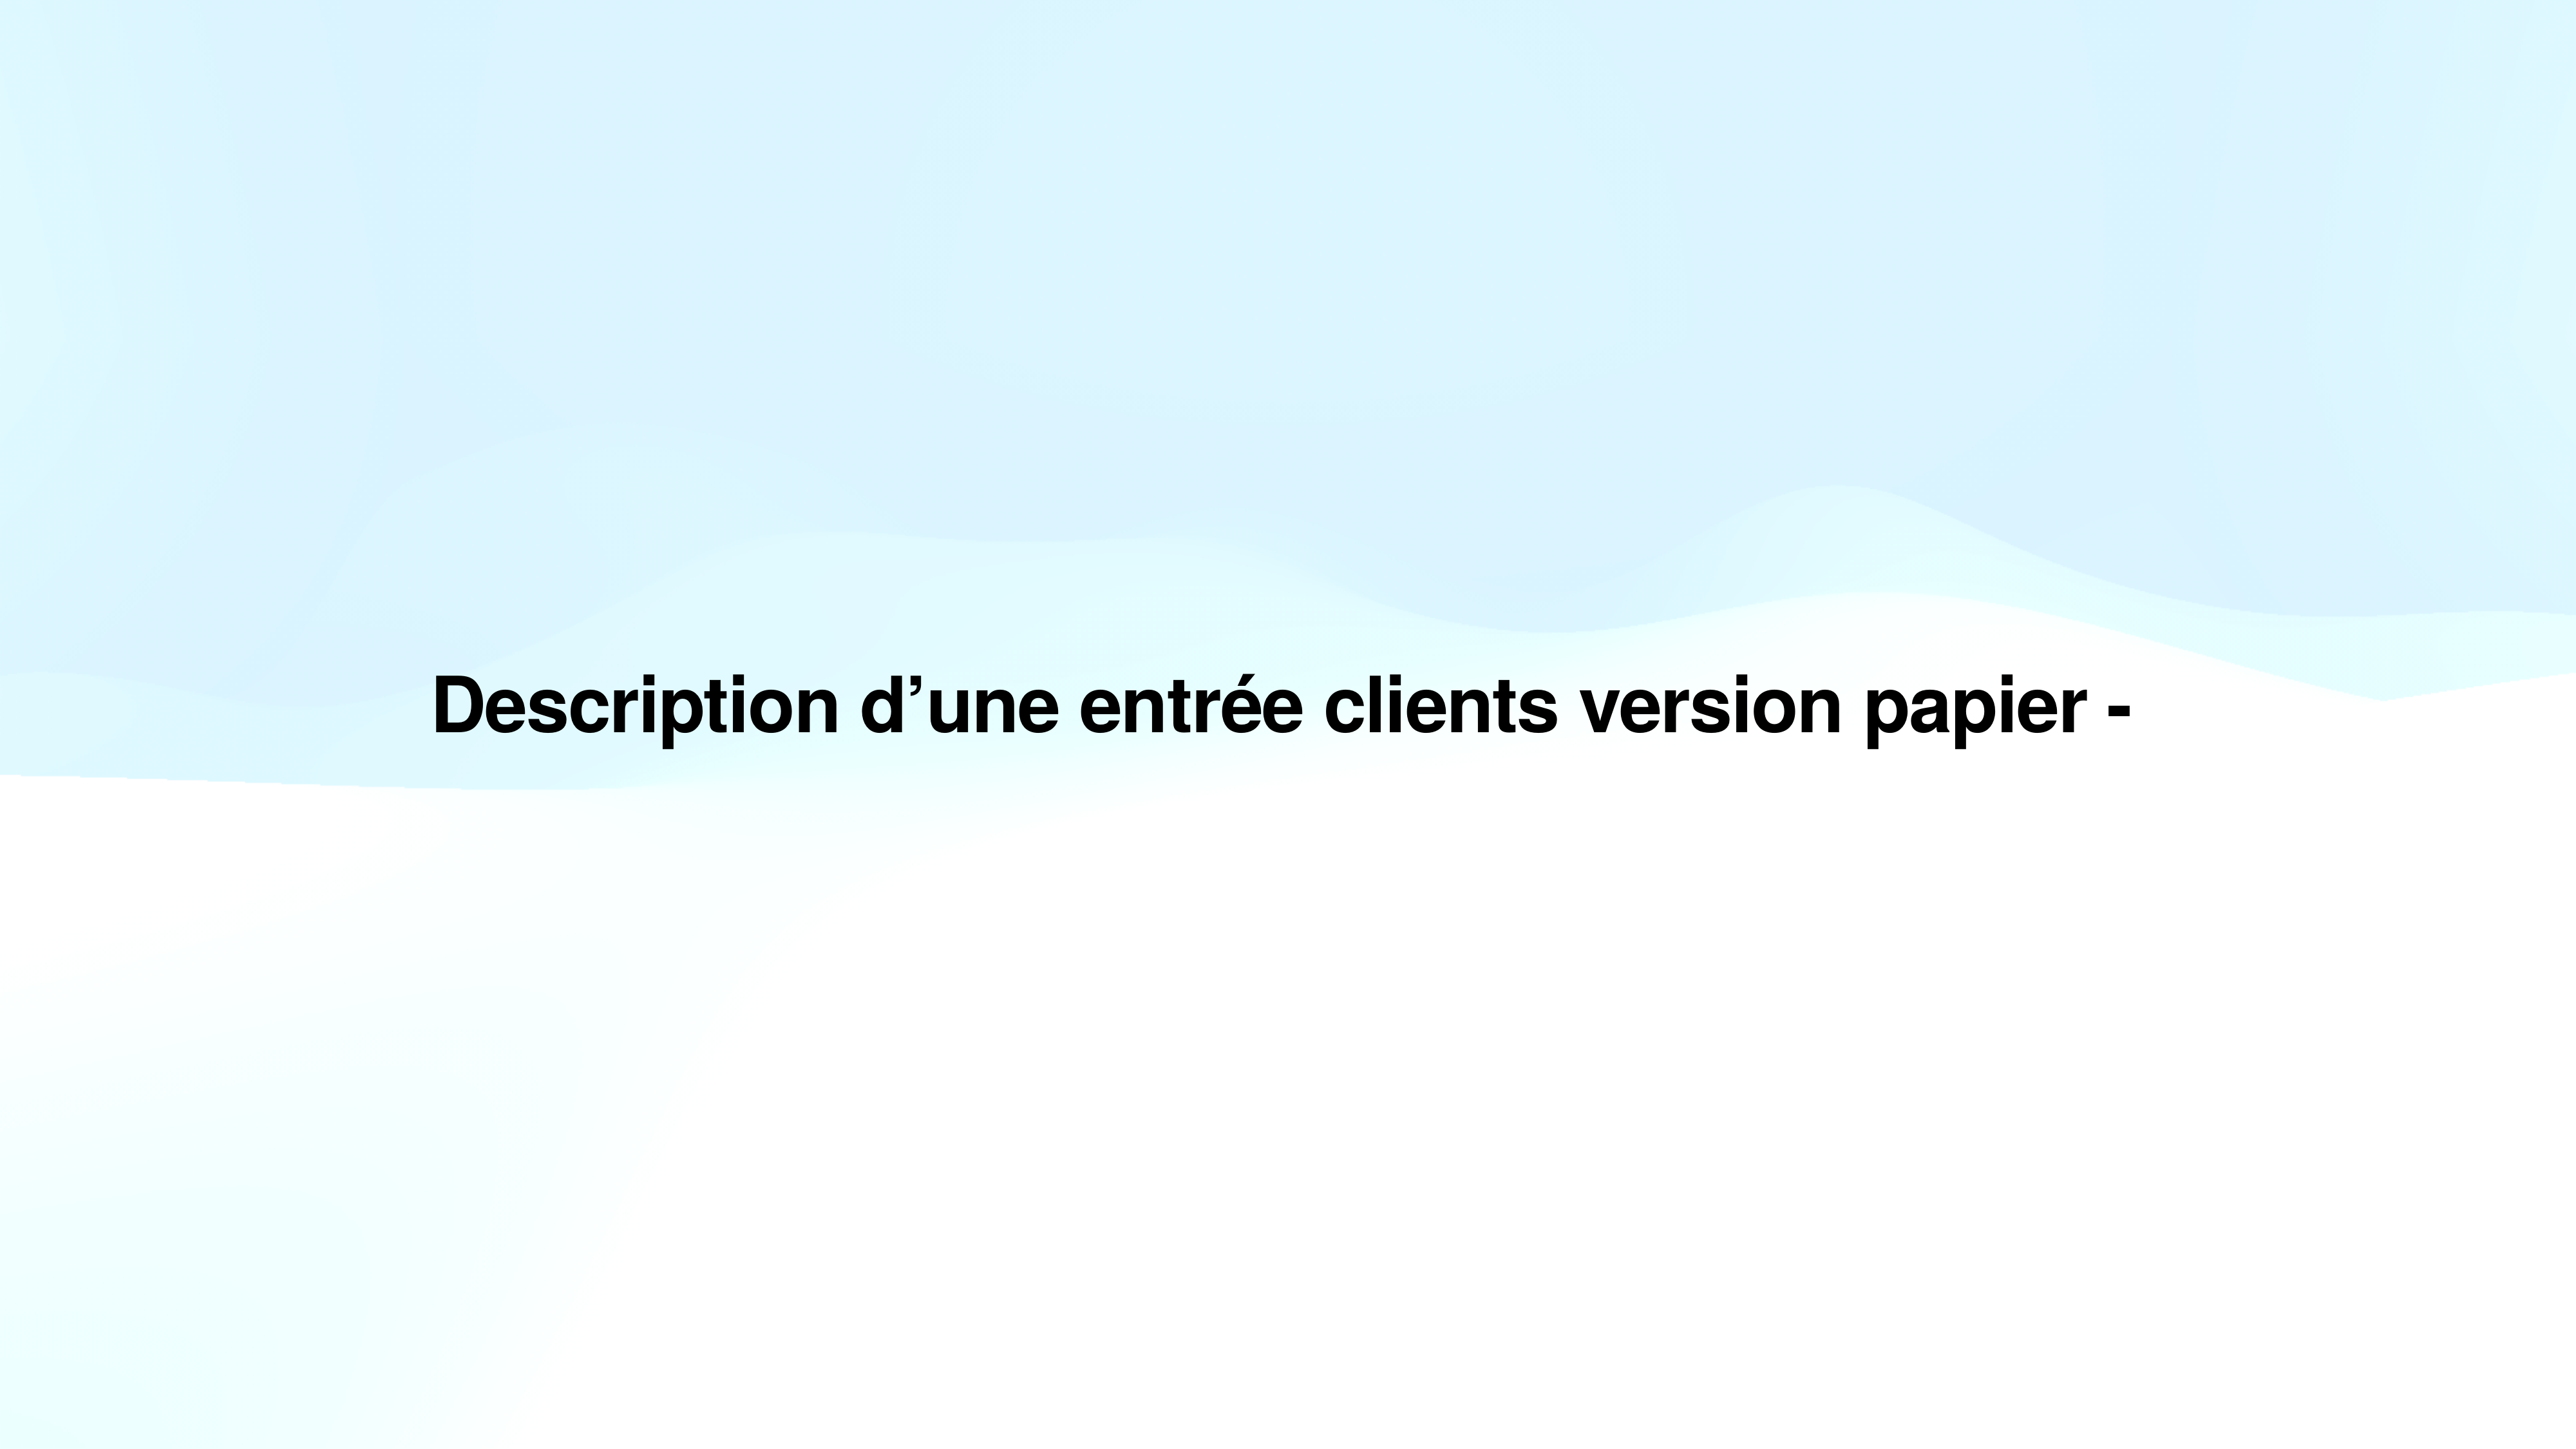

Description d’une entrée clients version papier -